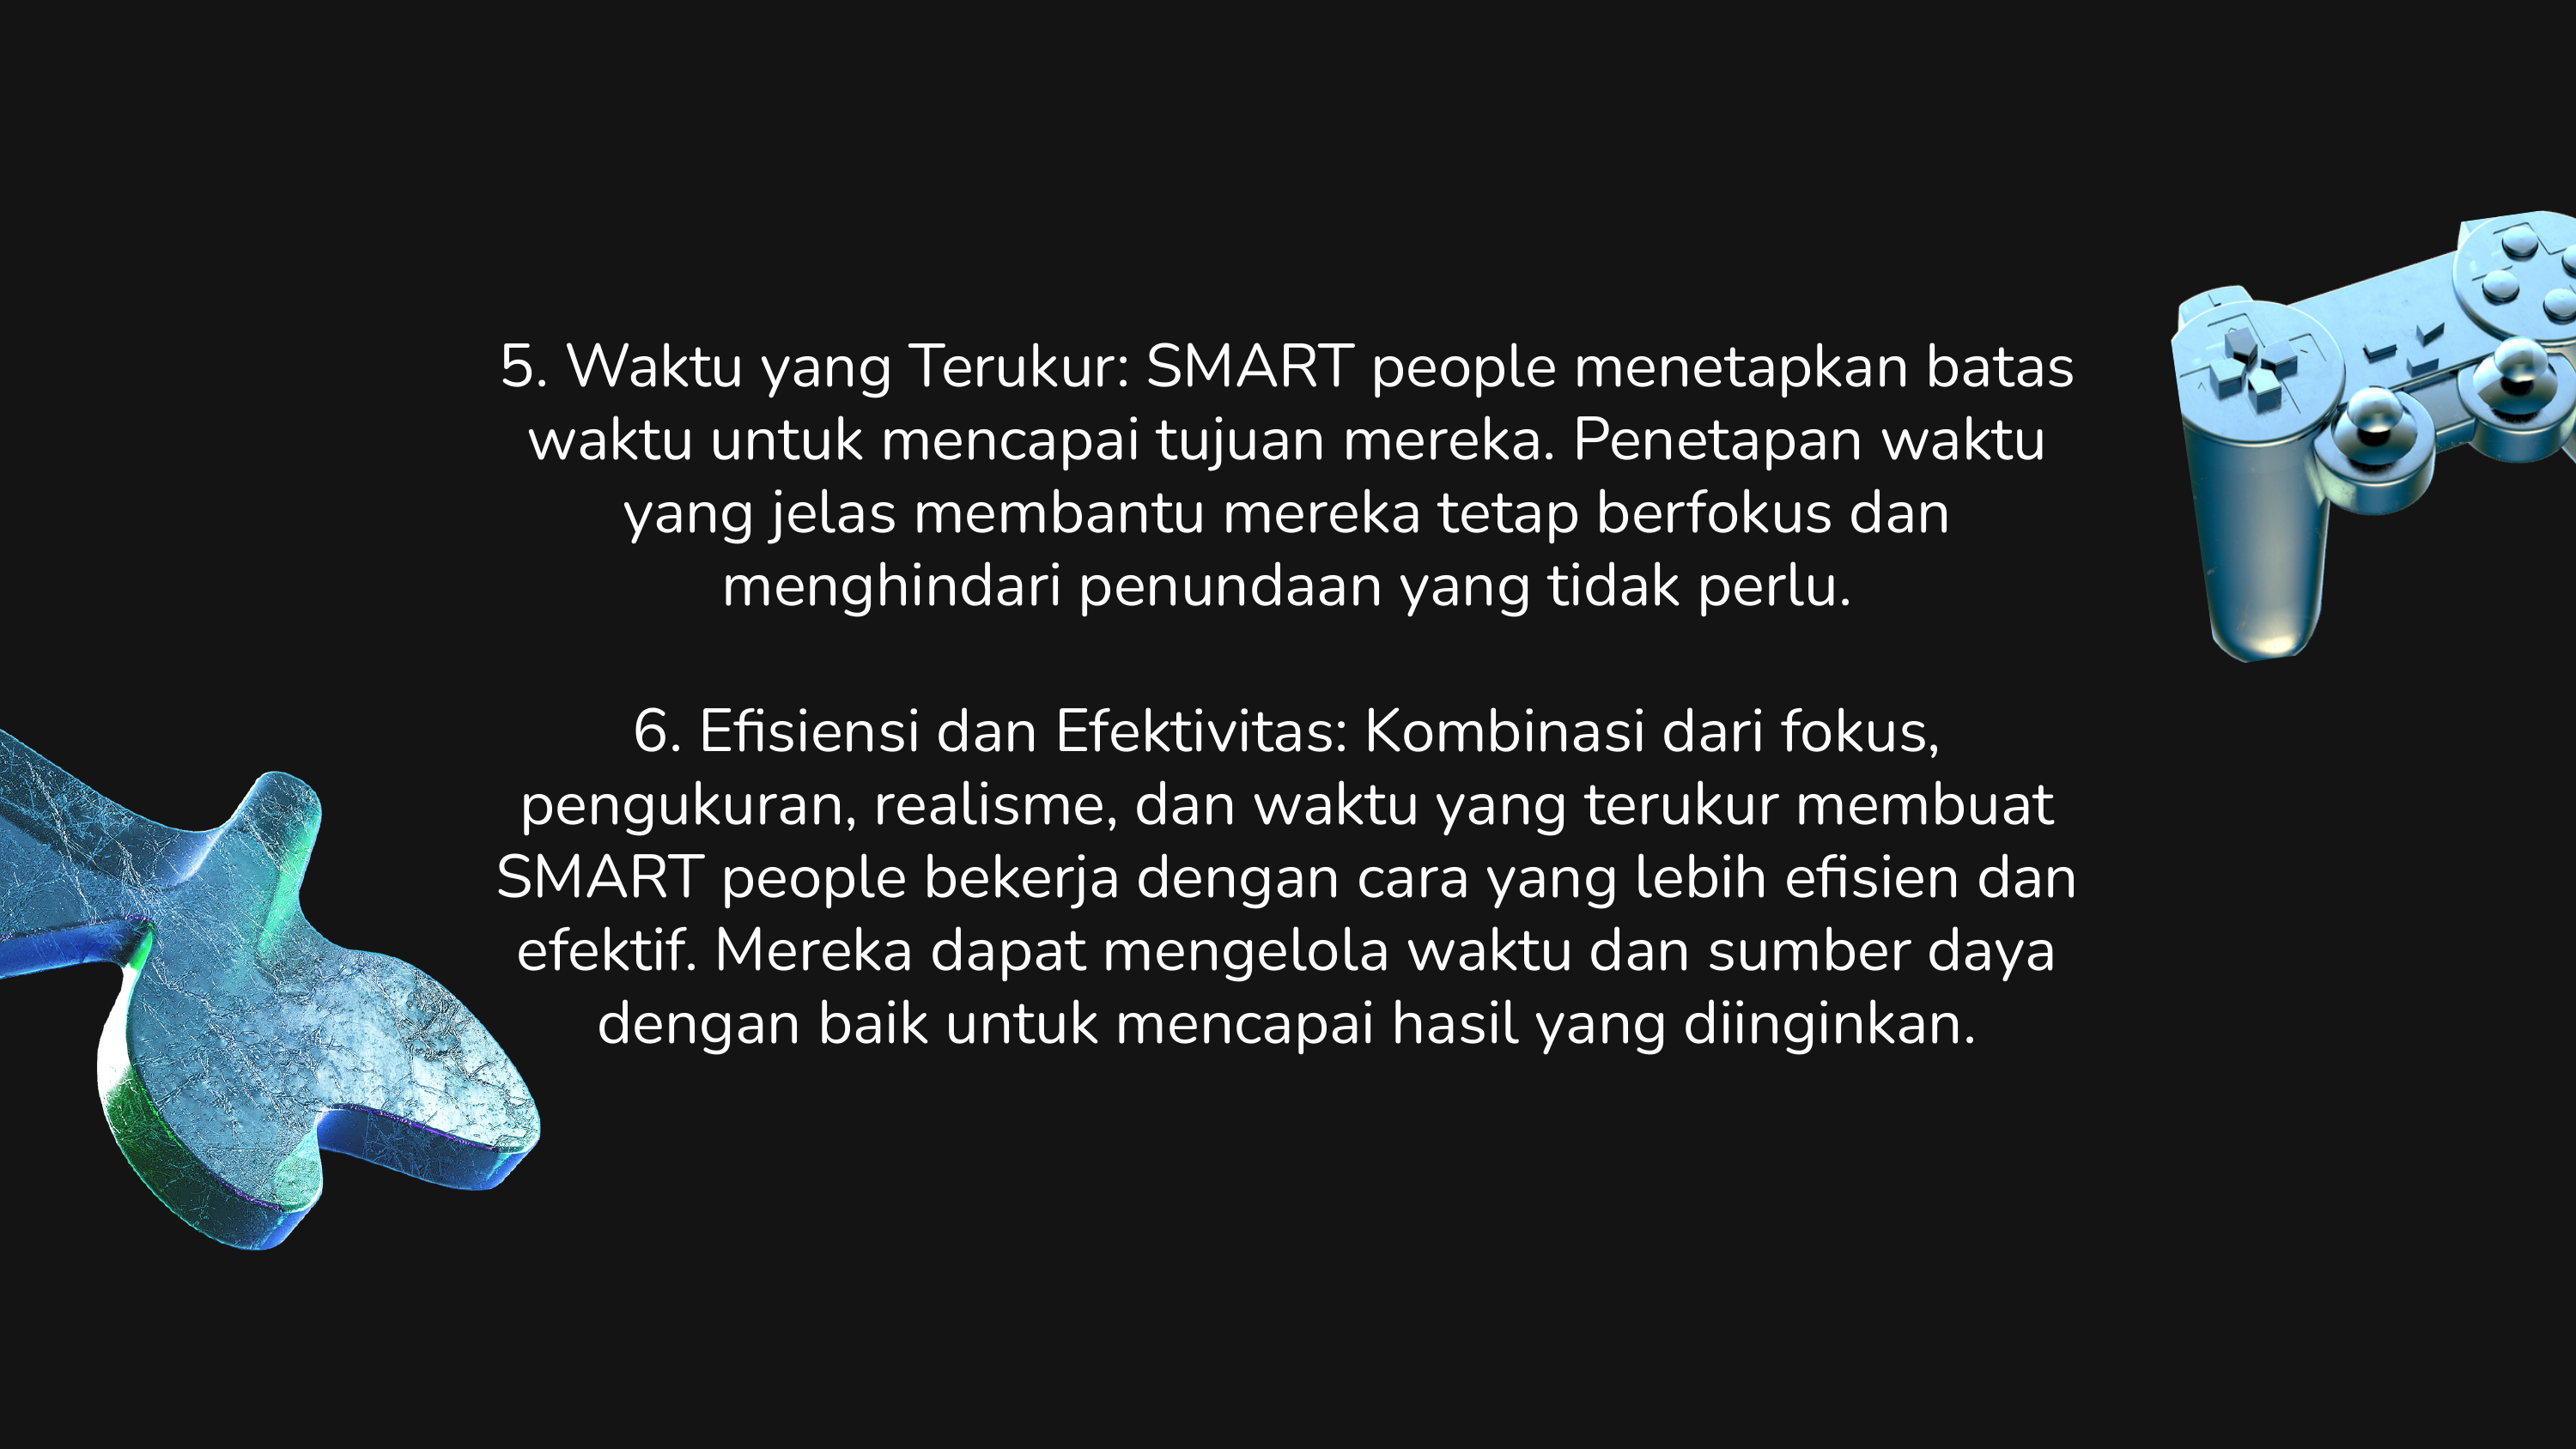

5. Waktu yang Terukur: SMART people menetapkan batas waktu untuk mencapai tujuan mereka. Penetapan waktu yang jelas membantu mereka tetap berfokus dan menghindari penundaan yang tidak perlu.

6. Efisiensi dan Efektivitas: Kombinasi dari fokus, pengukuran, realisme, dan waktu yang terukur membuat SMART people bekerja dengan cara yang lebih efisien dan efektif. Mereka dapat mengelola waktu dan sumber daya dengan baik untuk mencapai hasil yang diinginkan.